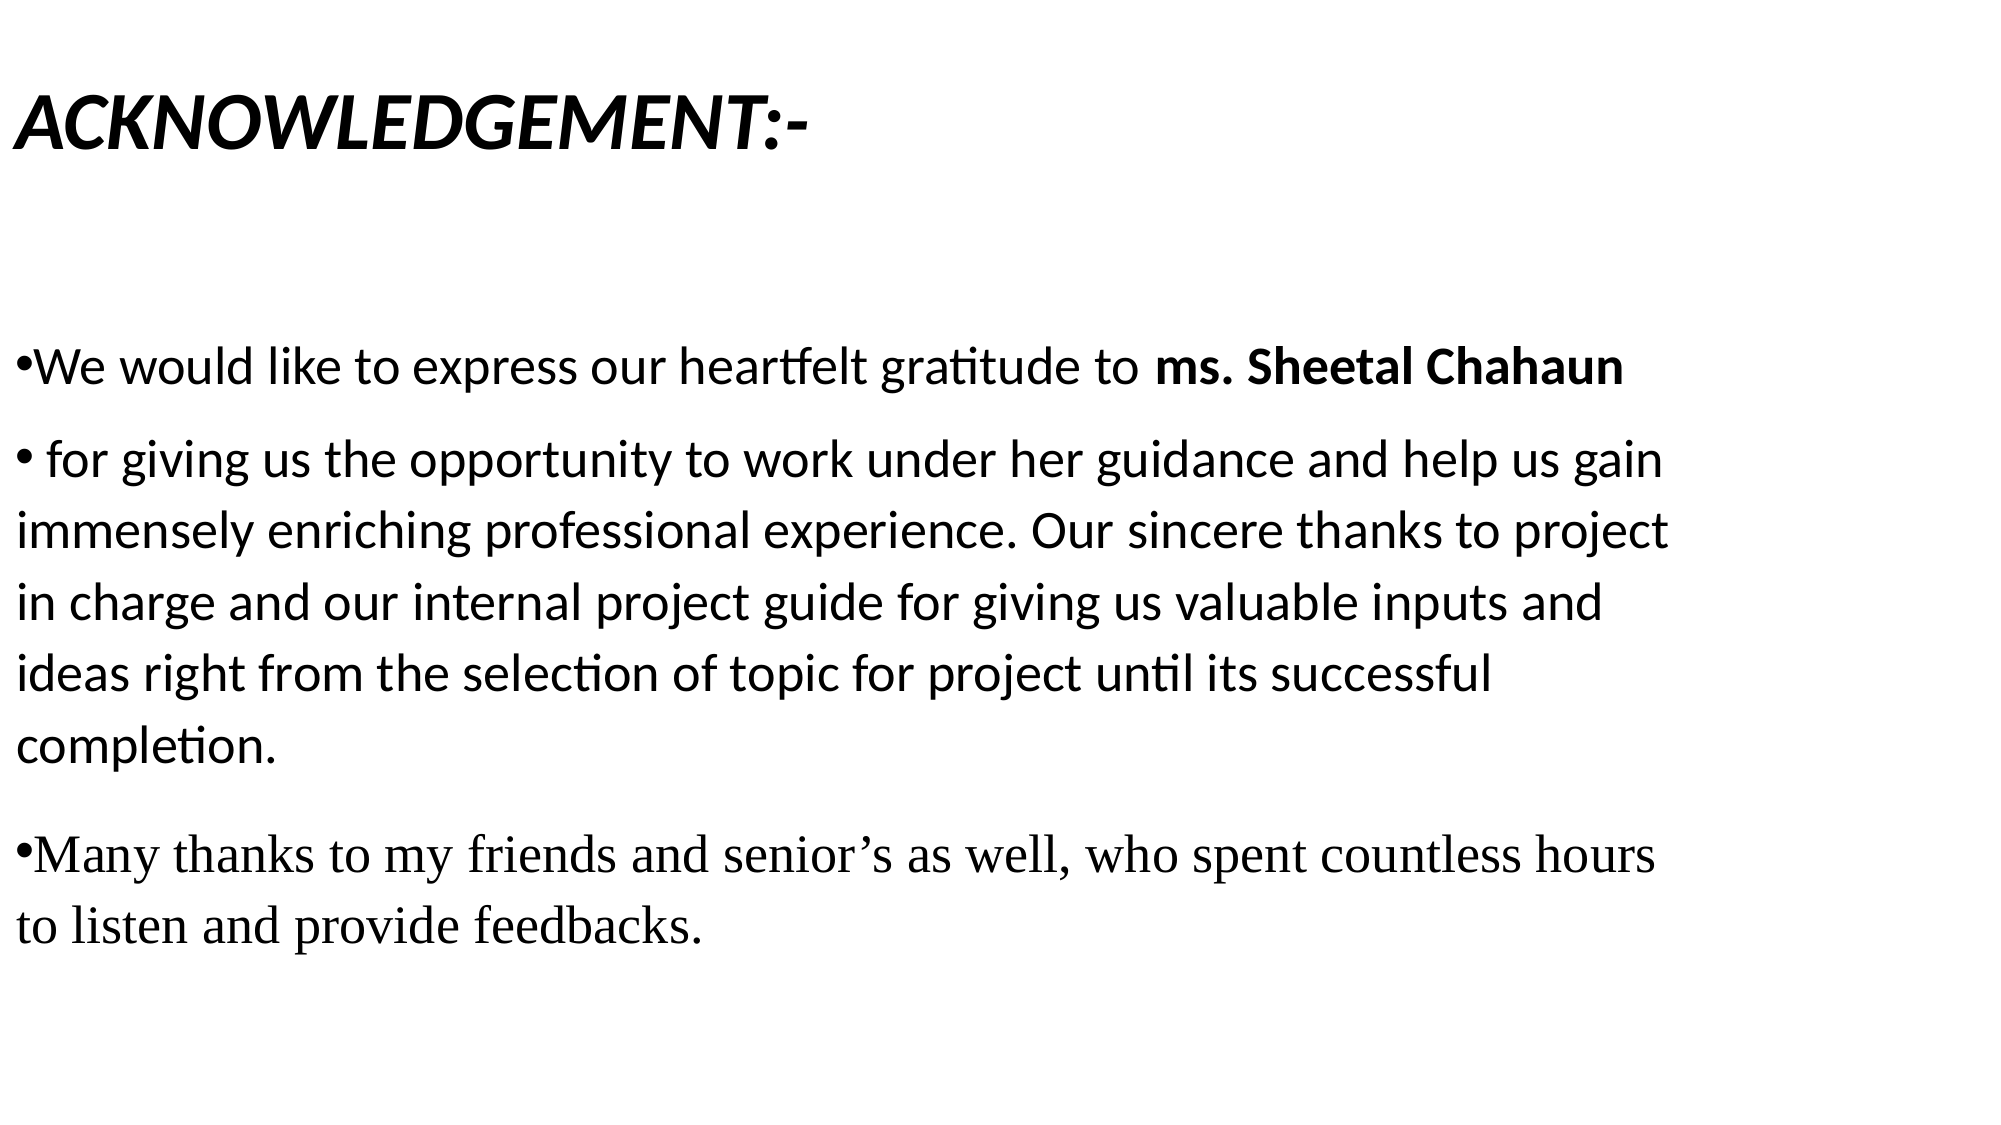

ACKNOWLEDGEMENT:-
We would like to express our heartfelt gratitude to ms. Sheetal Chahaun
 for giving us the opportunity to work under her guidance and help us gain immensely enriching professional experience. Our sincere thanks to project in charge and our internal project guide for giving us valuable inputs and ideas right from the selection of topic for project until its successful completion.
Many thanks to my friends and senior’s as well, who spent countless hours to listen and provide feedbacks.